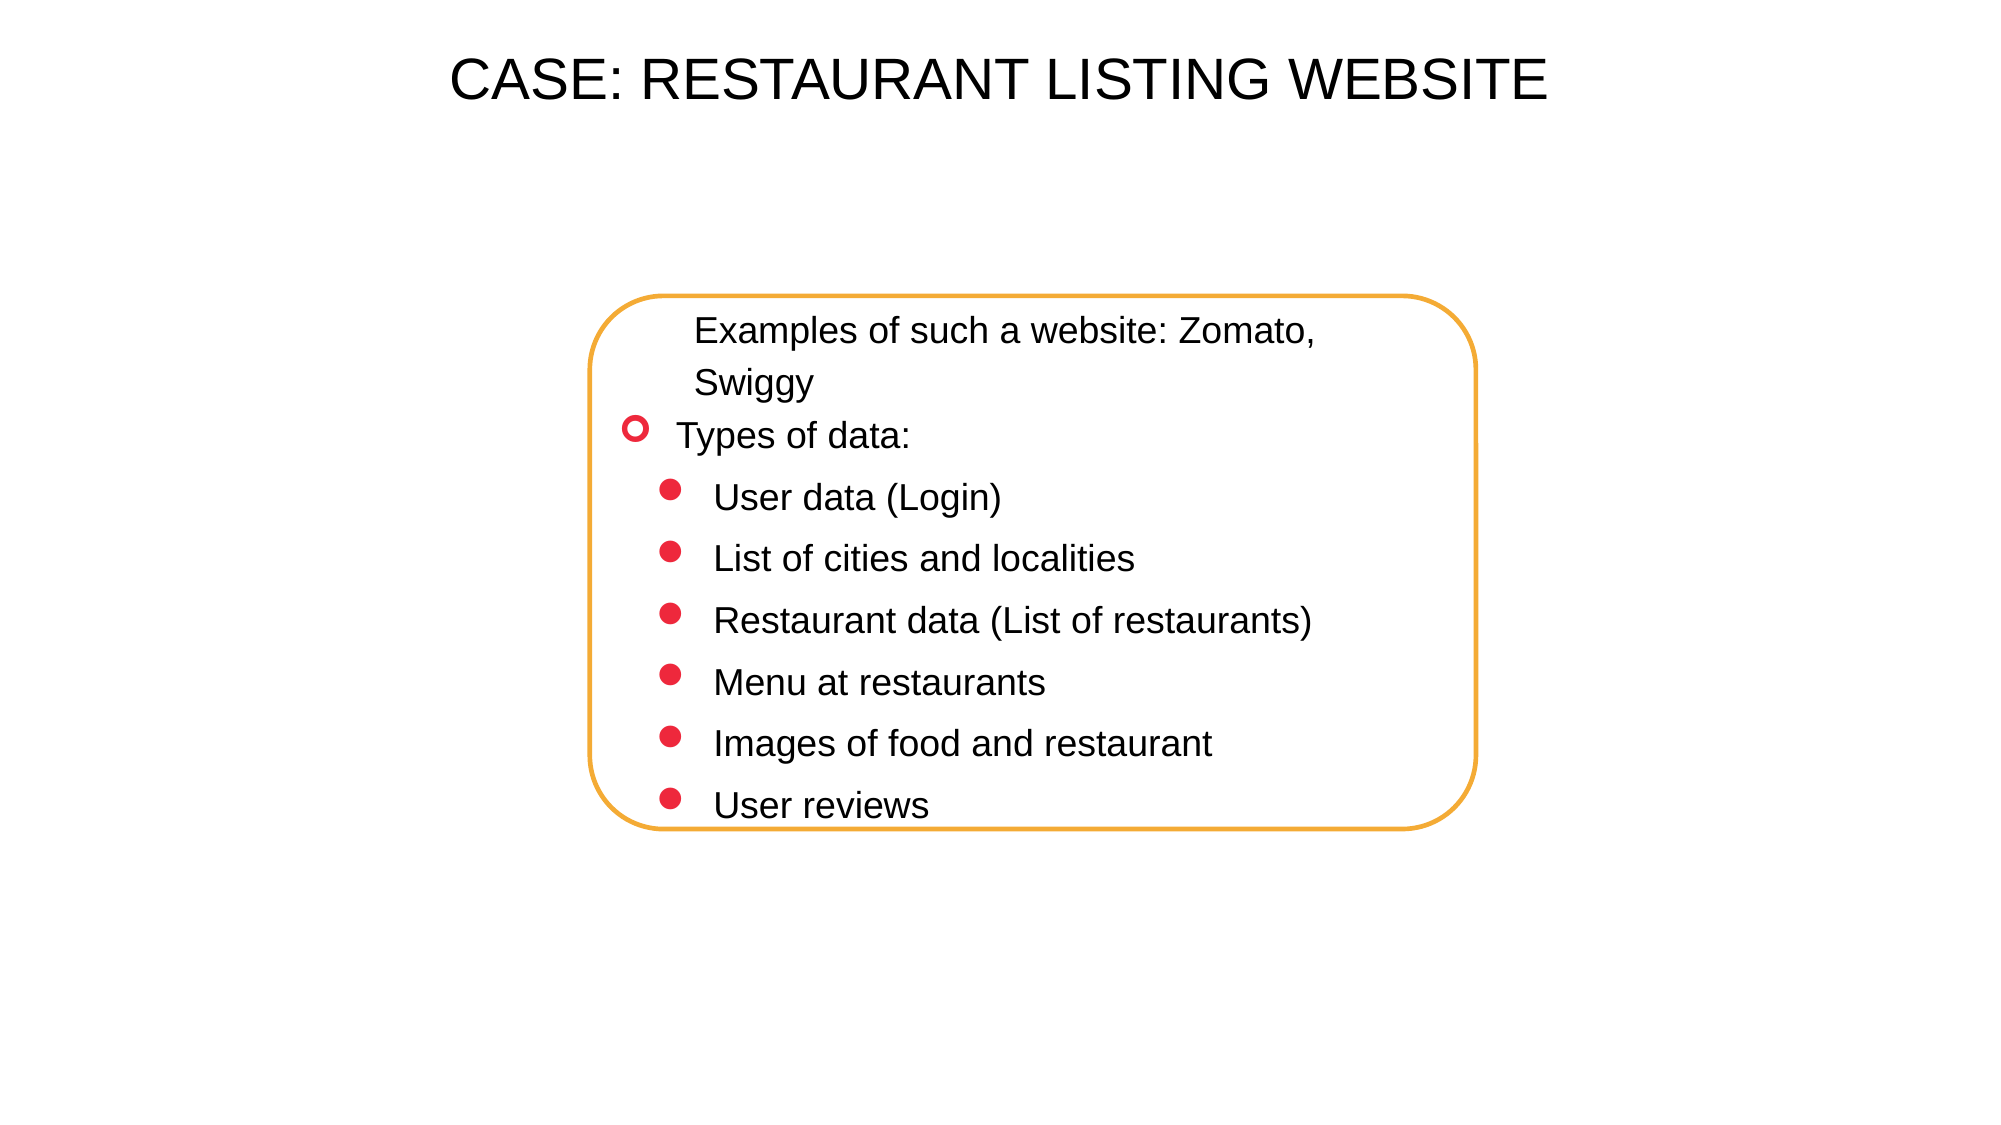

CASE: RESTAURANT LISTING WEBSITE
Examples of such a website: Zomato, Swiggy
Types of data:
User data (Login)
List of cities and localities
Restaurant data (List of restaurants)
Menu at restaurants
Images of food and restaurant
User reviews